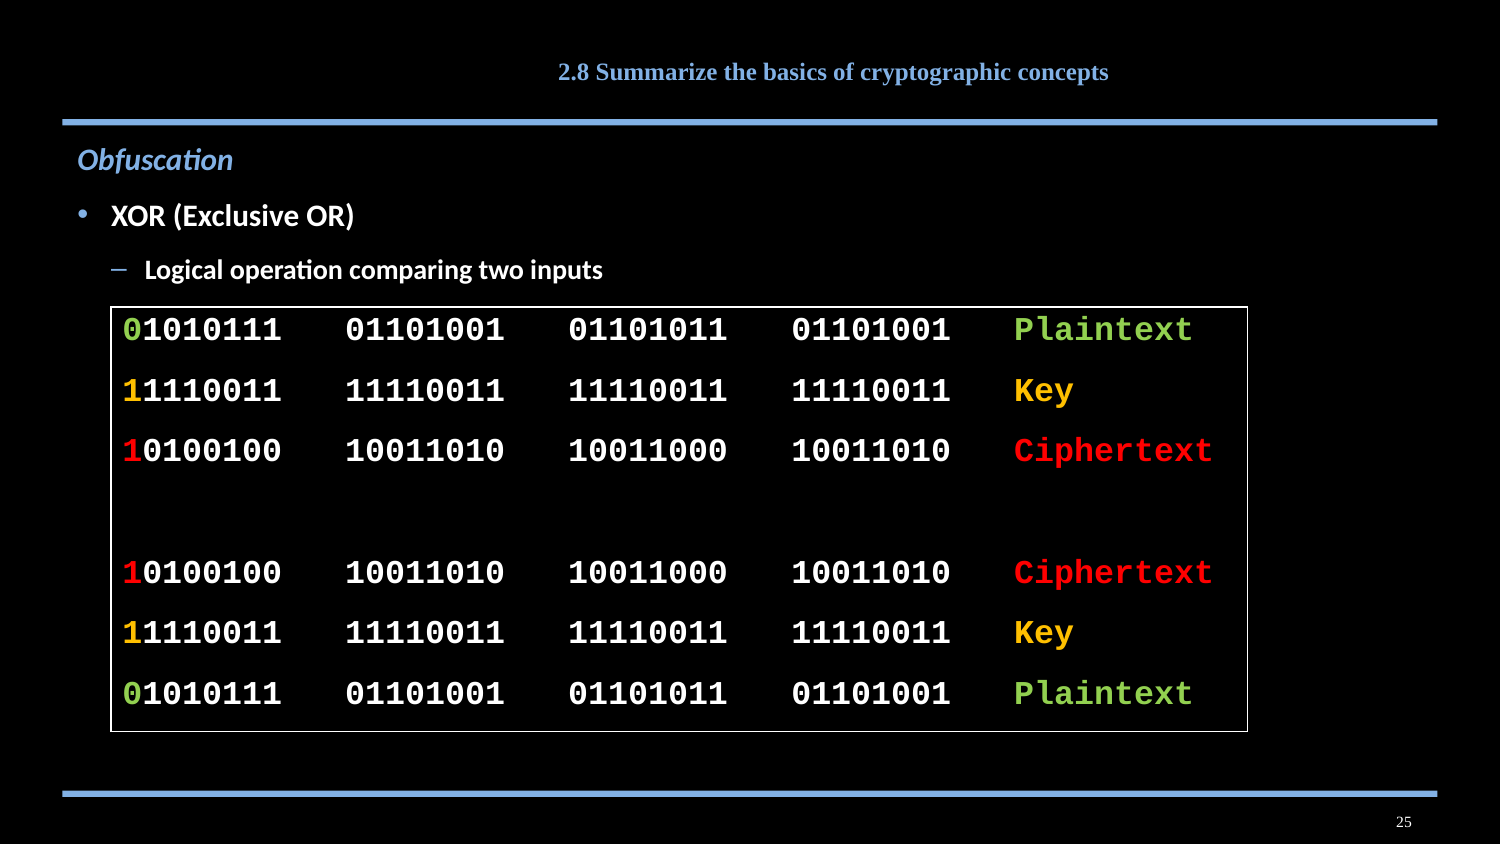

# 2.8 Summarize the basics of cryptographic concepts
Obfuscation
XOR (Exclusive OR)
Logical operation comparing two inputs

| 01010111 | 01101001 | 01101011 | 01101001 | Plaintext |
| --- | --- | --- | --- | --- |
| 11110011 | 11110011 | 11110011 | 11110011 | Key |
| 10100100 | 10011010 | 10011000 | 10011010 | Ciphertext |
|  |  |  |  |  |
| 10100100 | 10011010 | 10011000 | 10011010 | Ciphertext |
| 11110011 | 11110011 | 11110011 | 11110011 | Key |
| 01010111 | 01101001 | 01101011 | 01101001 | Plaintext |
25